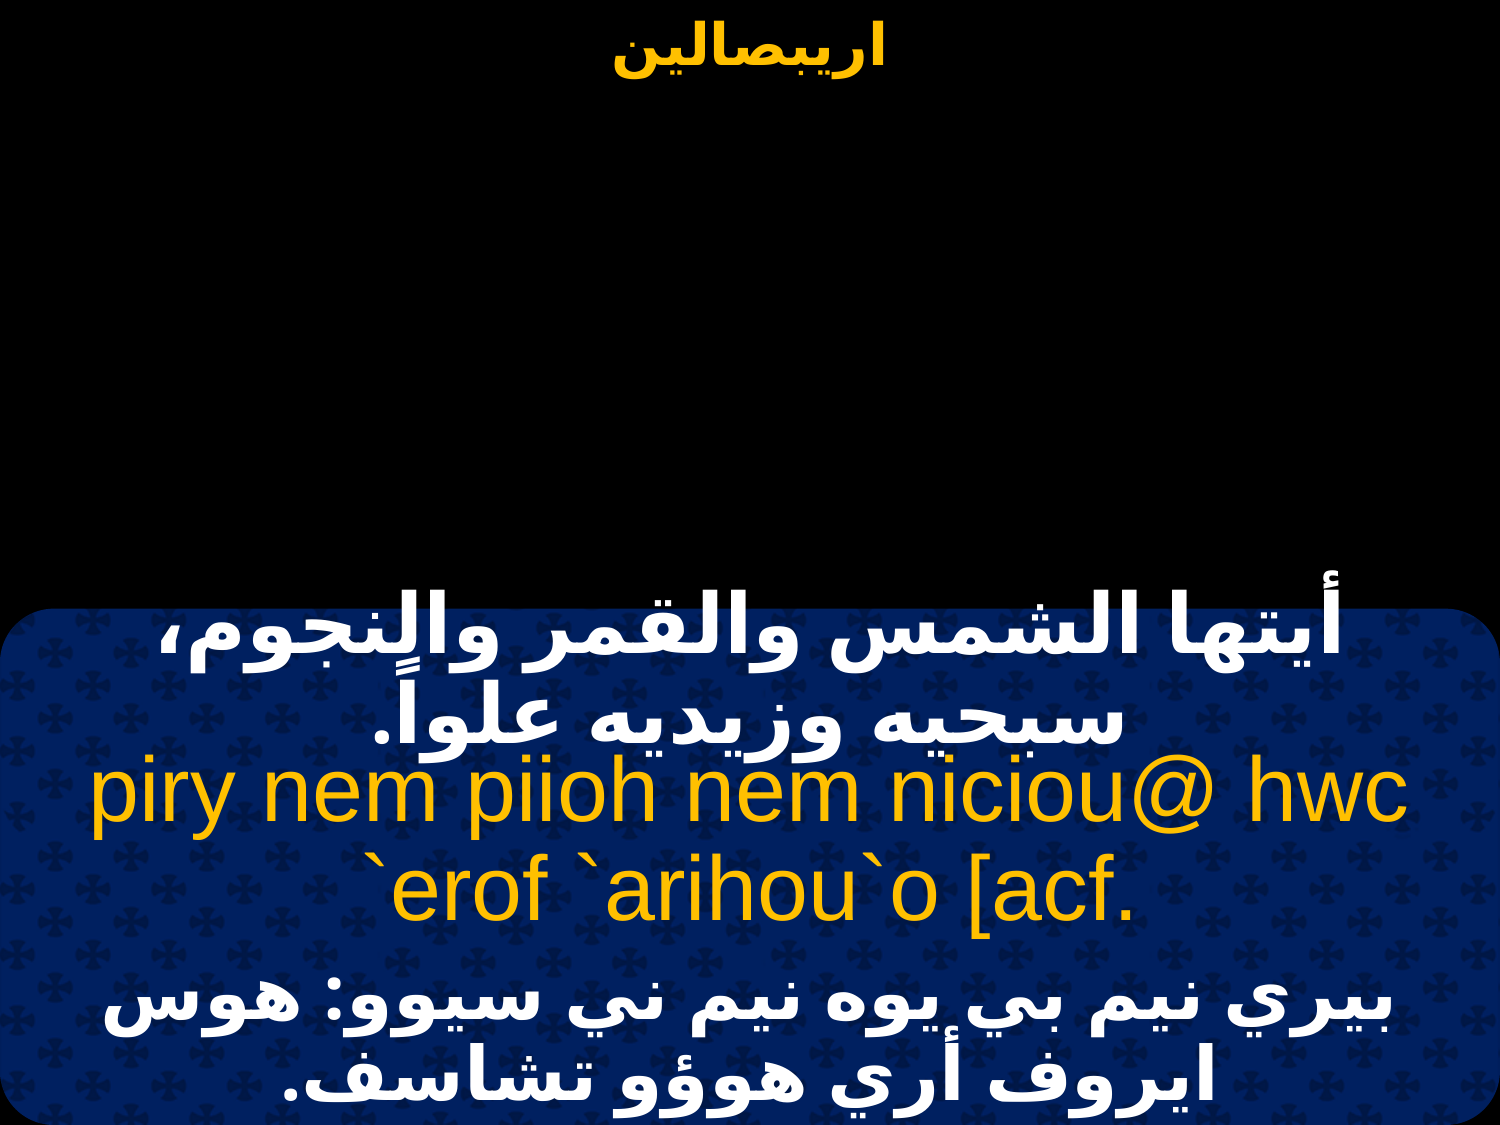

#
أيتها الشمس والقمر والنجوم، سبحيه وزيديه علواً.
piry nem piioh nem niciou@ hwc `erof `arihou`o [acf.
بيري نيم بي يوه نيم ني سيوو: هوس ايروف أري هوؤو تشاسف.